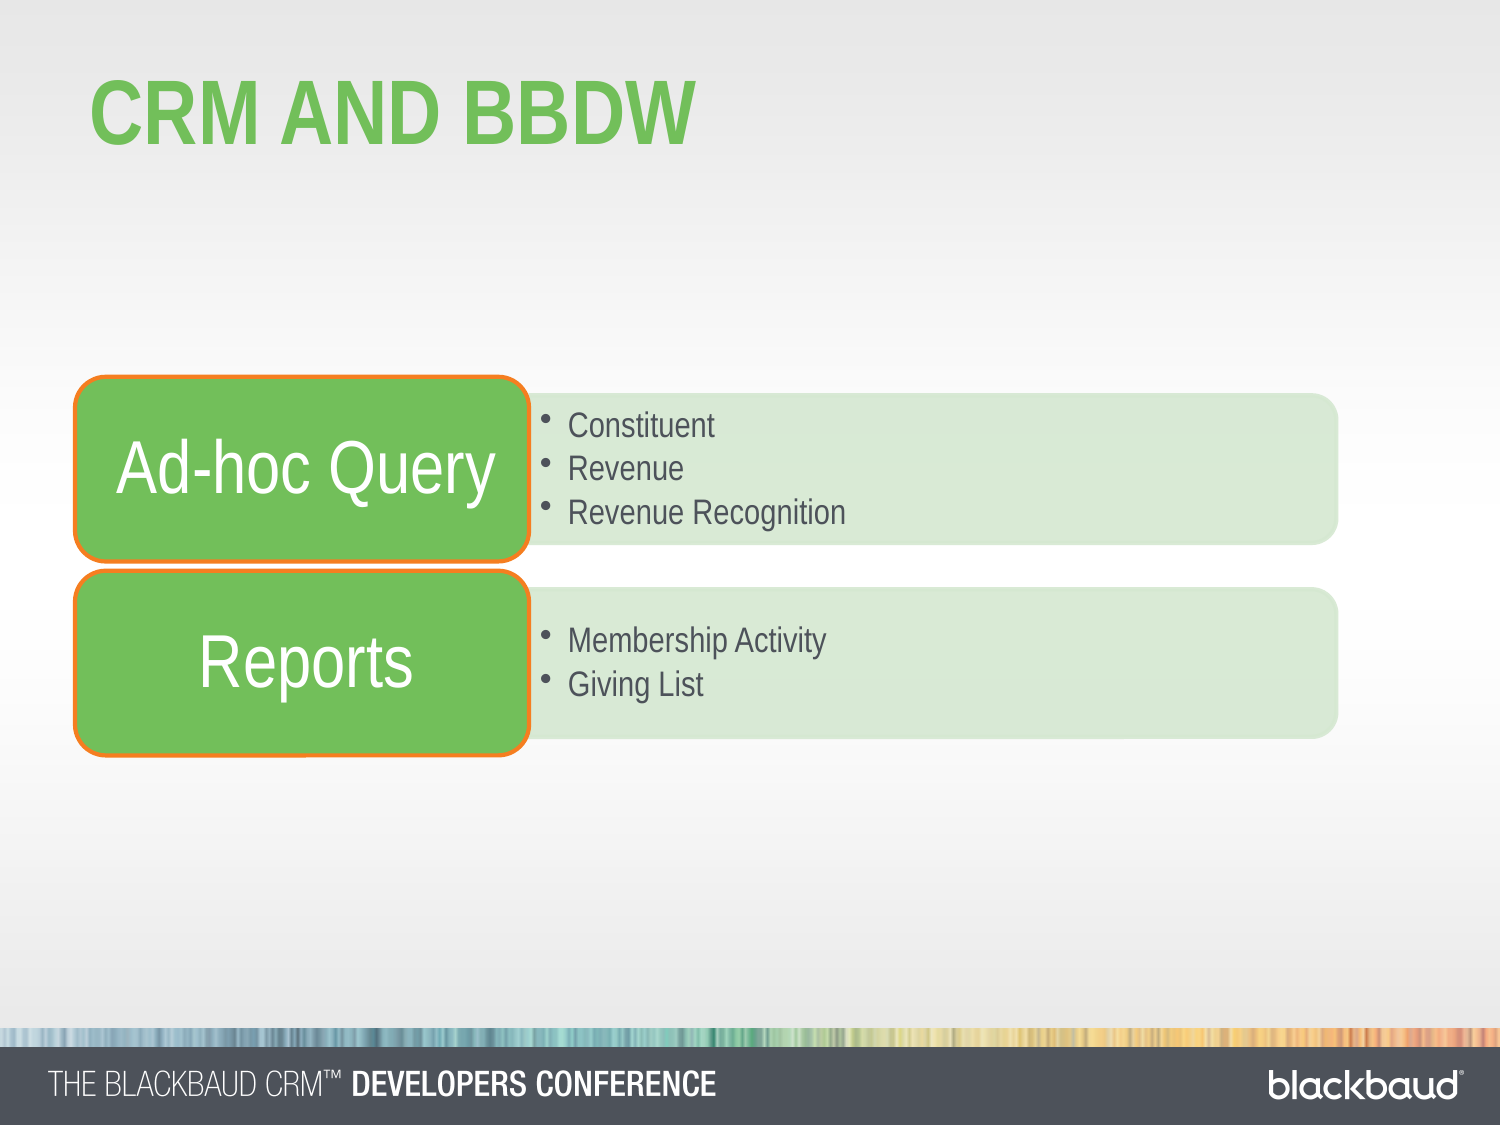

CRM and BBDW
Constituent
Revenue
Revenue Recognition
Ad-hoc Query
Membership Activity
Giving List
Reports